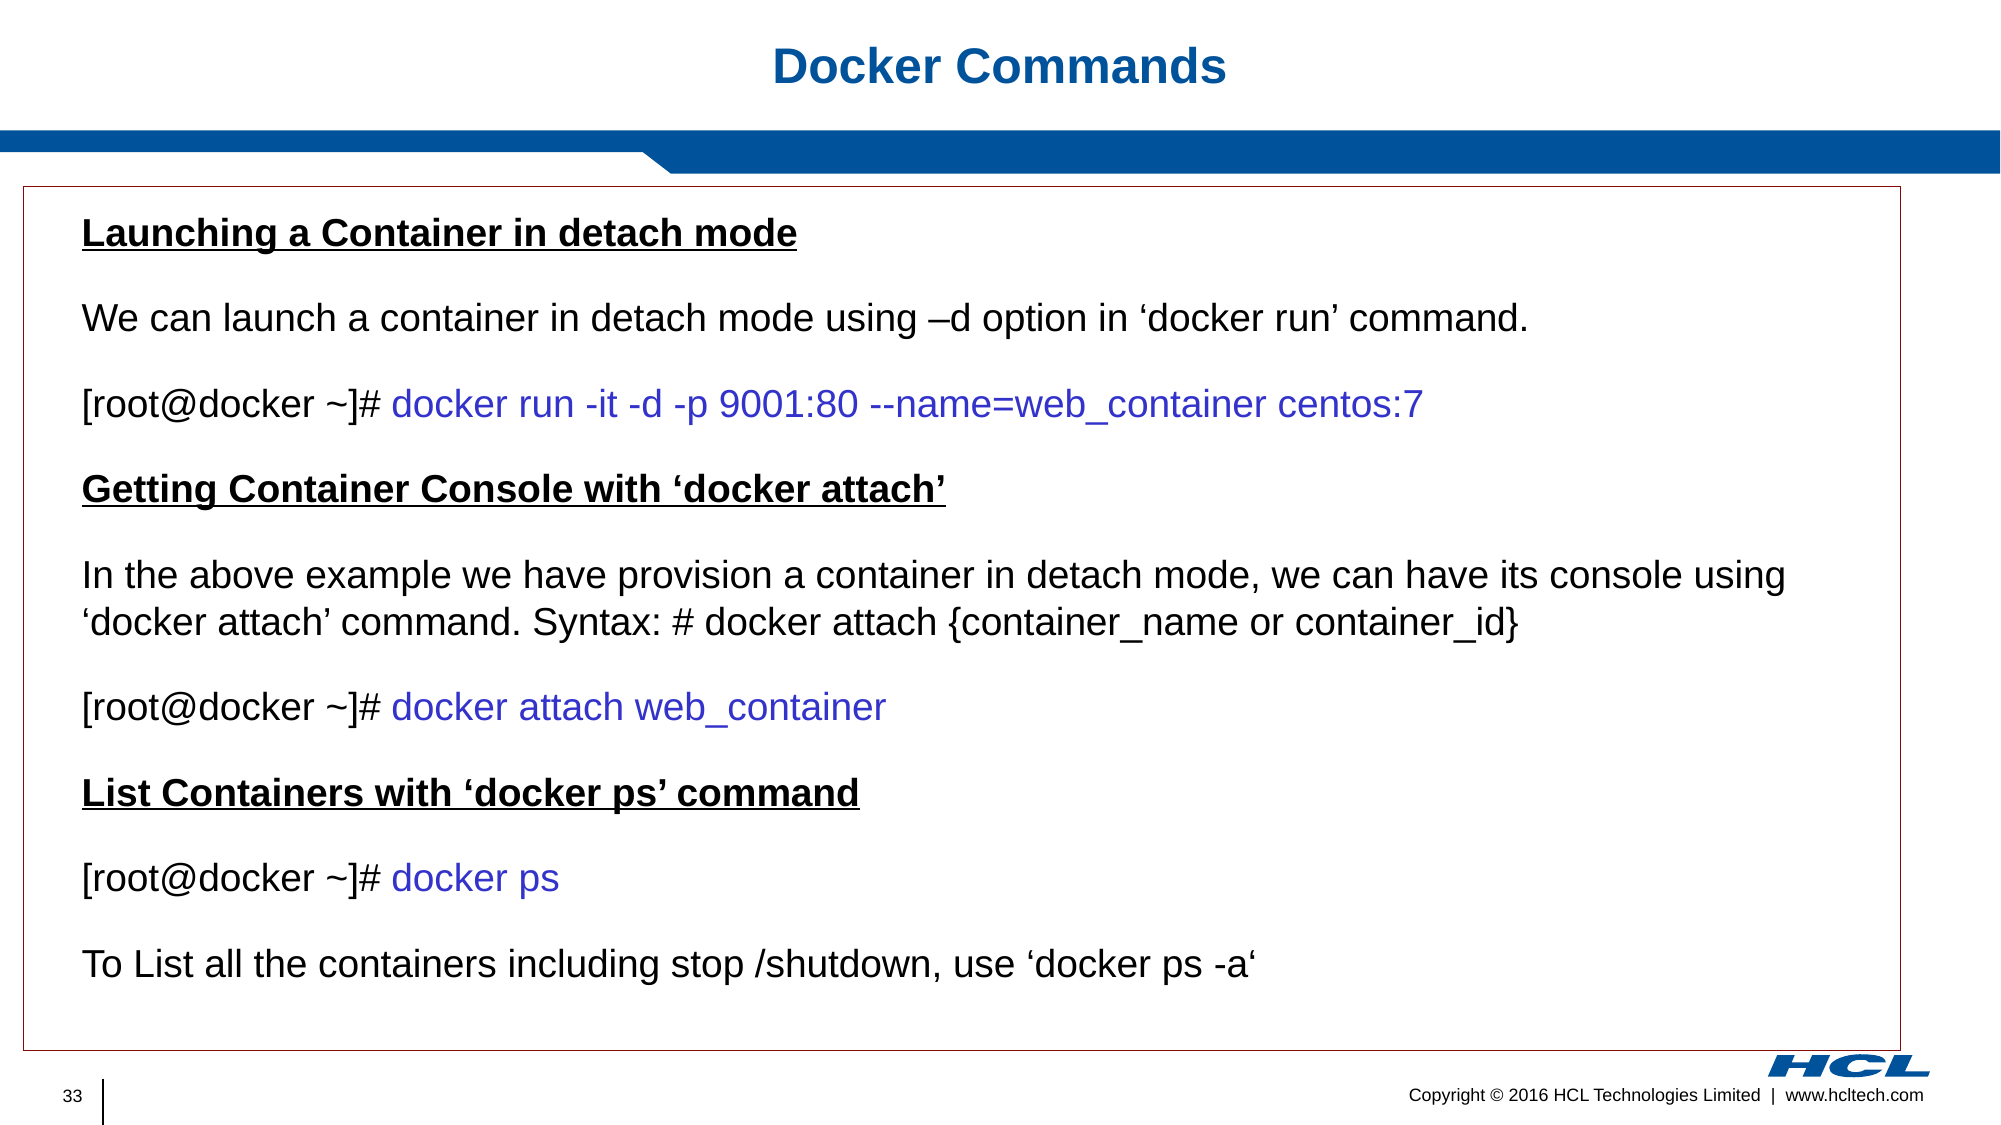

# Docker Commands

Launching a Container in detach mode
We can launch a container in detach mode using –d option in ‘docker run’ command.
[root@docker ~]# docker run -it -d -p 9001:80 --name=web_container centos:7
Getting Container Console with ‘docker attach’
In the above example we have provision a container in detach mode, we can have its console using ‘docker attach’ command. Syntax: # docker attach {container_name or container_id}
[root@docker ~]# docker attach web_container
List Containers with ‘docker ps’ command
[root@docker ~]# docker ps
To List all the containers including stop /shutdown, use ‘docker ps -a‘